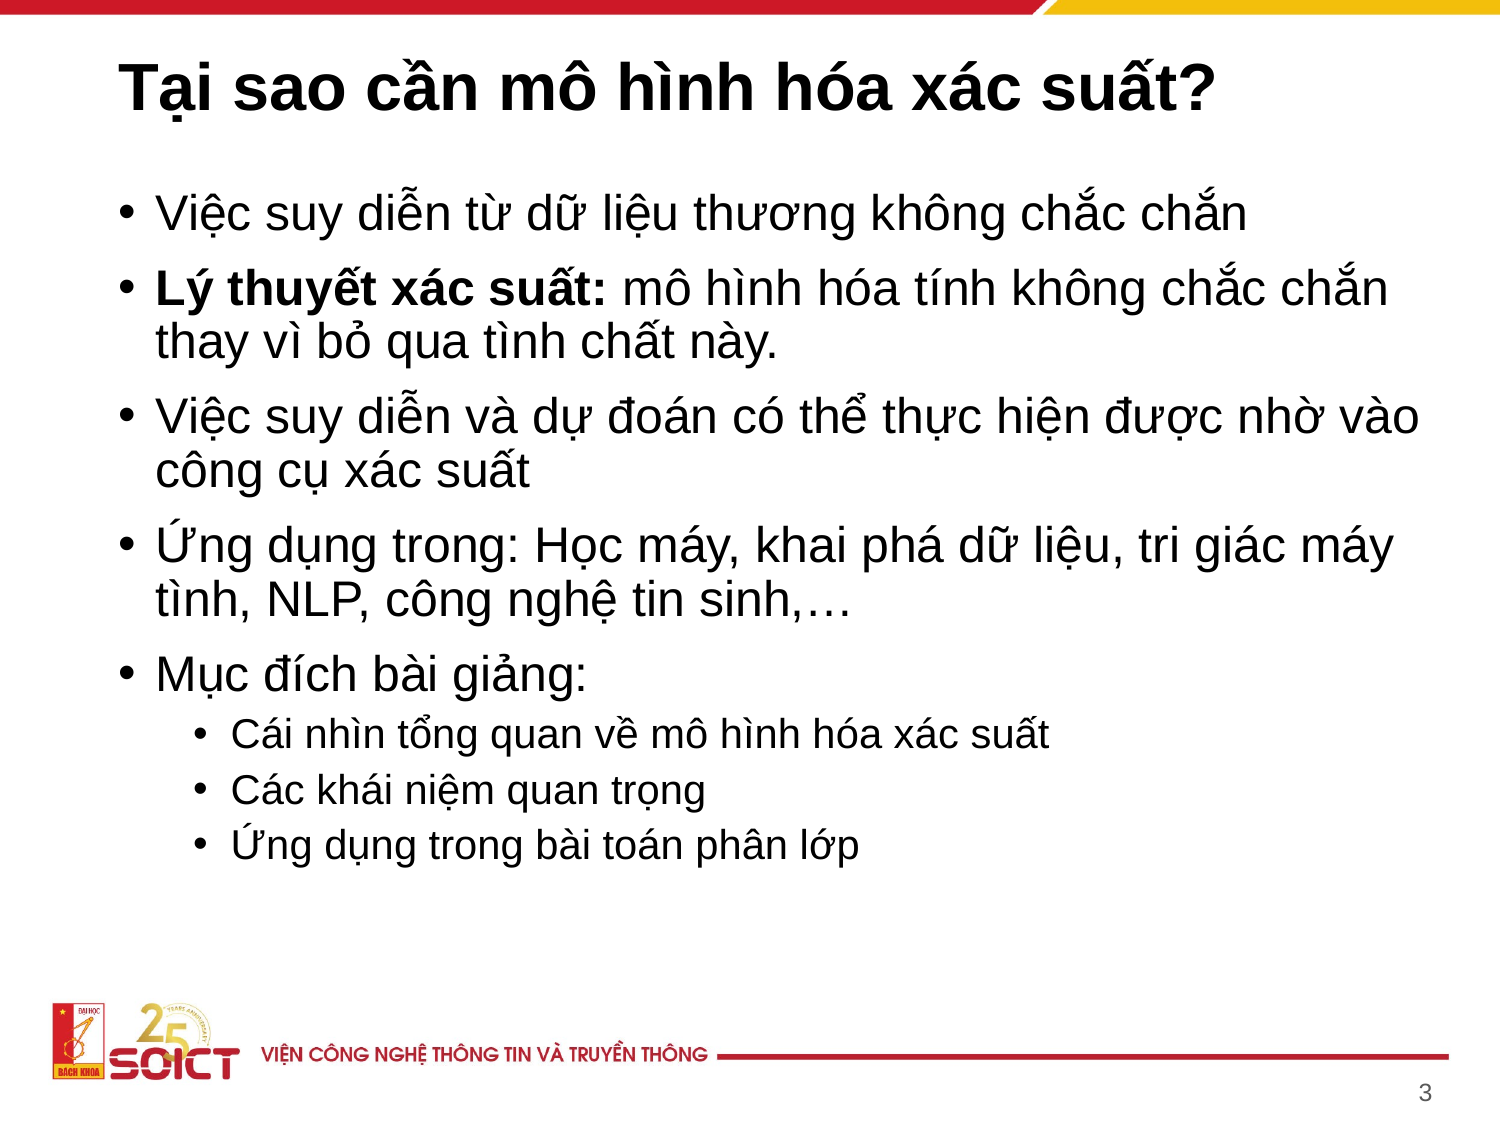

# Tại sao cần mô hình hóa xác suất?
Việc suy diễn từ dữ liệu thương không chắc chắn
Lý thuyết xác suất: mô hình hóa tính không chắc chắn thay vì bỏ qua tình chất này.
Việc suy diễn và dự đoán có thể thực hiện được nhờ vào công cụ xác suất
Ứng dụng trong: Học máy, khai phá dữ liệu, tri giác máy tình, NLP, công nghệ tin sinh,…
Mục đích bài giảng:
Cái nhìn tổng quan về mô hình hóa xác suất
Các khái niệm quan trọng
Ứng dụng trong bài toán phân lớp
3